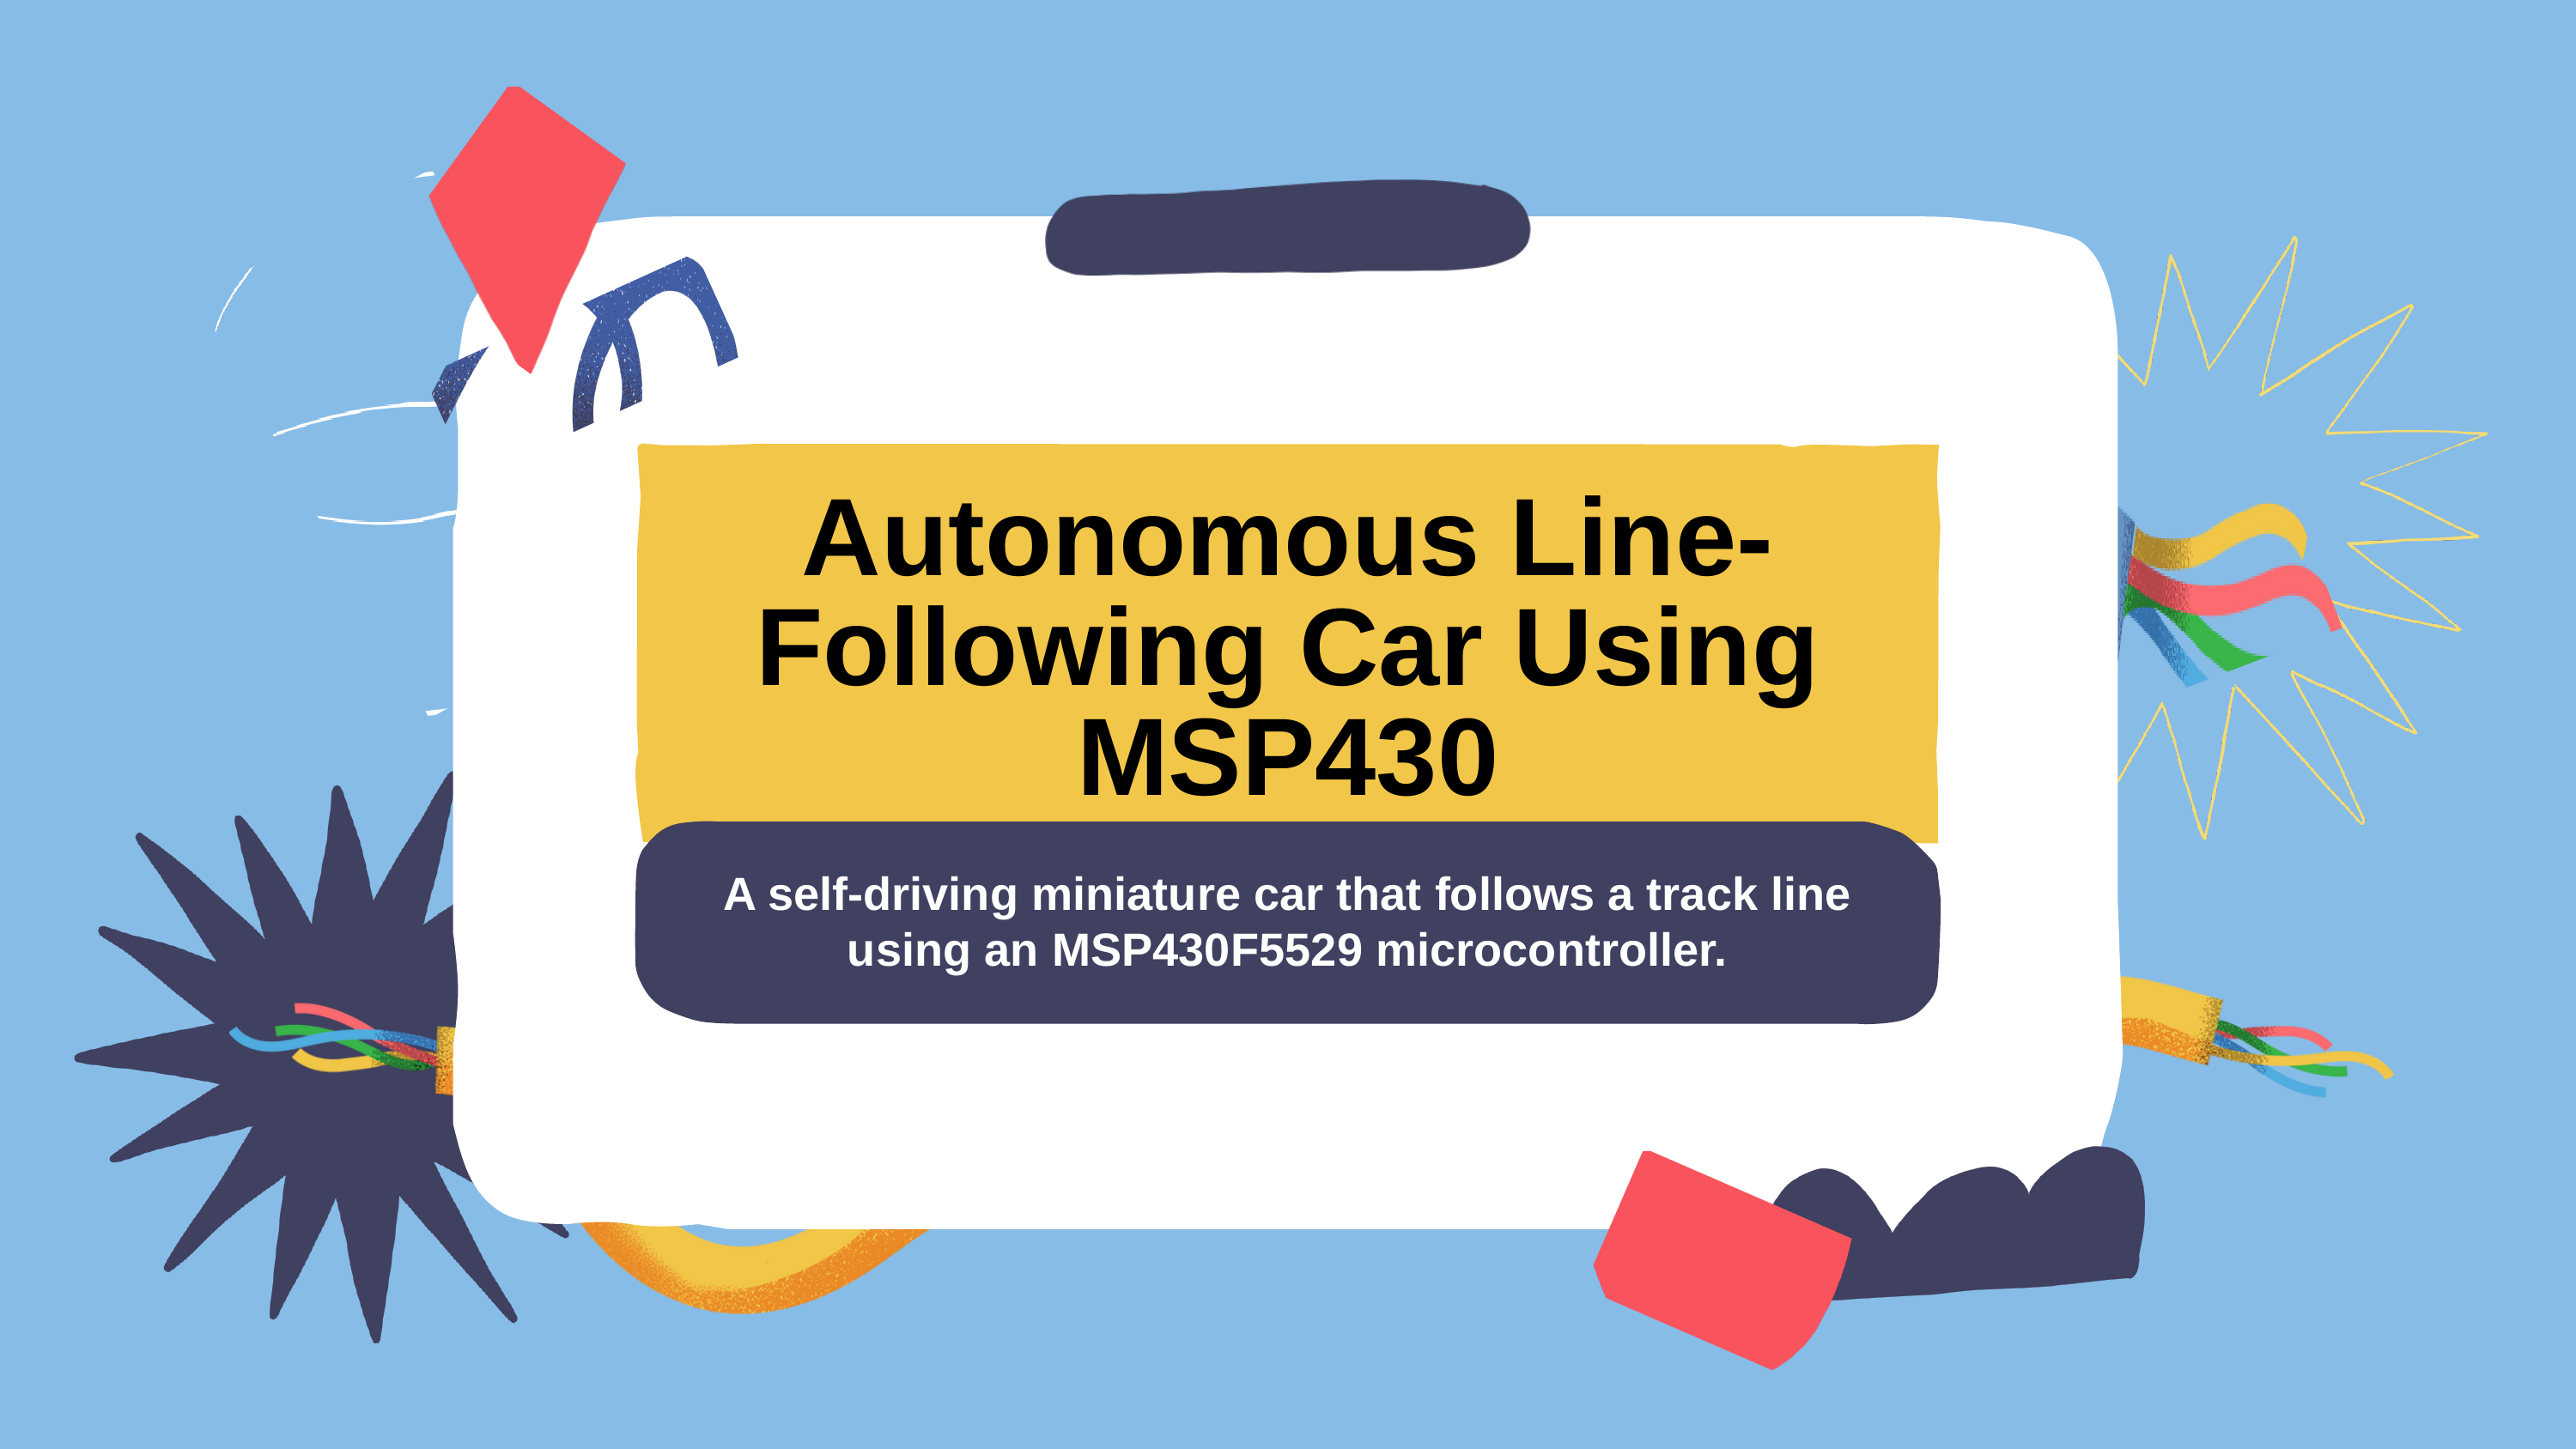

Autonomous Line-Following Car Using MSP430

A self-driving miniature car that follows a track line using an MSP430F5529 microcontroller.